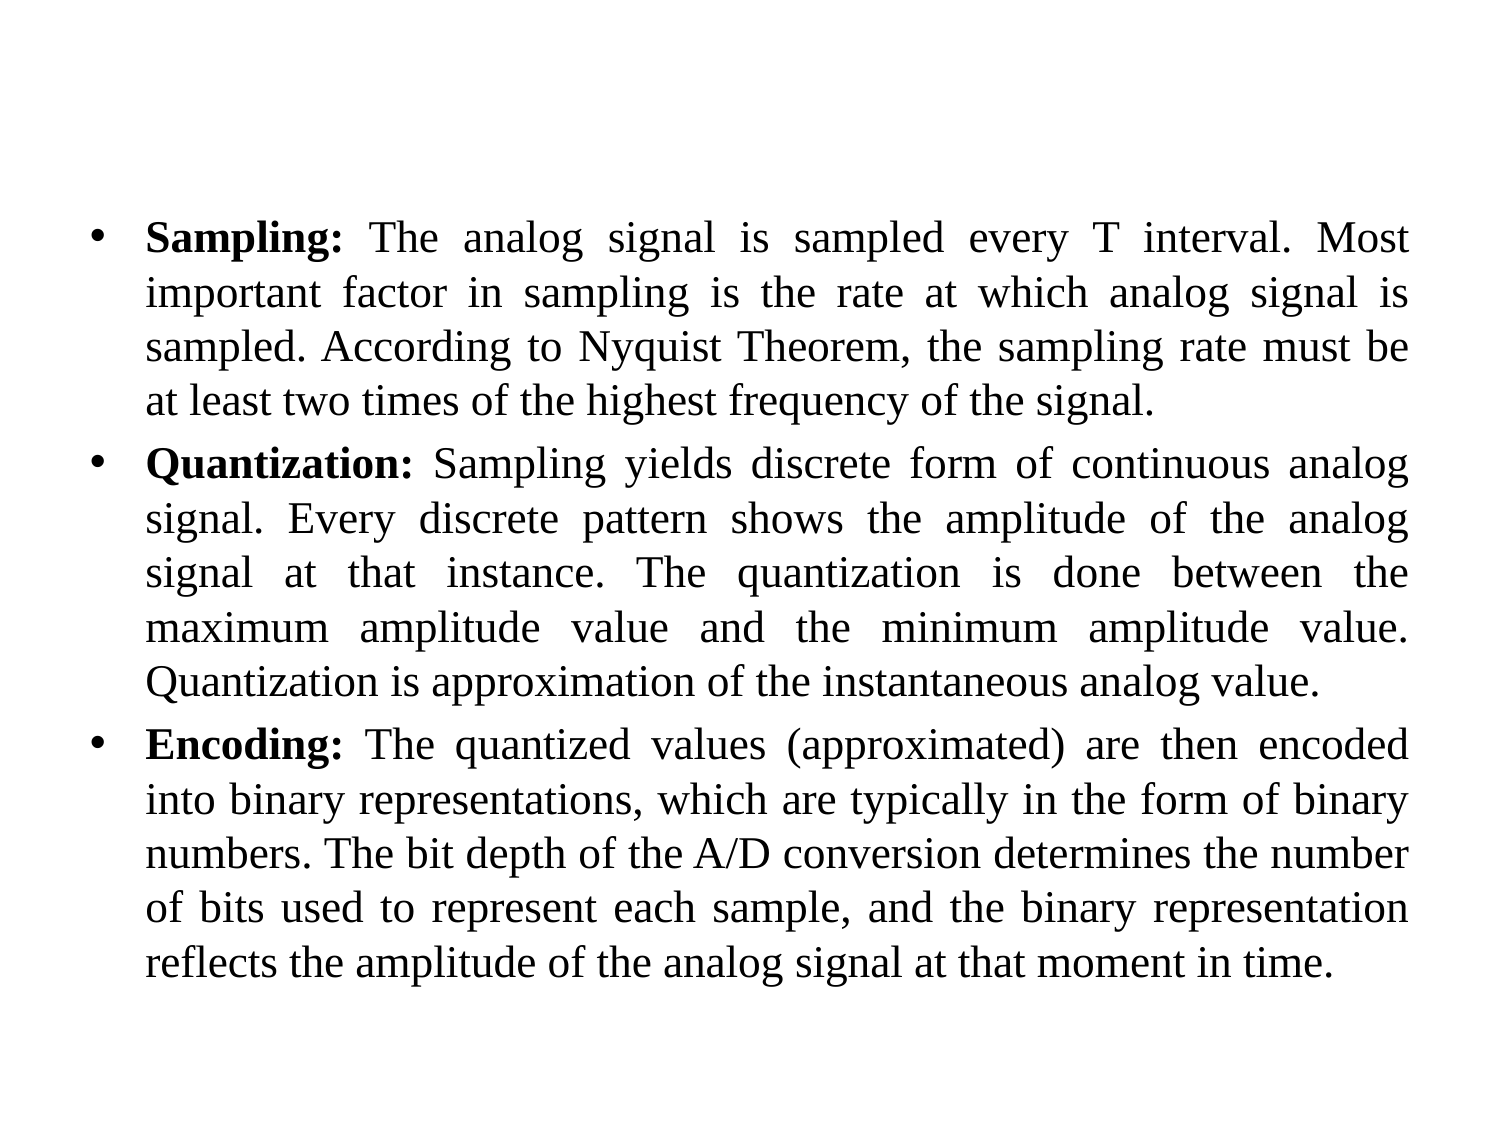

#
Sampling: The analog signal is sampled every T interval. Most important factor in sampling is the rate at which analog signal is sampled. According to Nyquist Theorem, the sampling rate must be at least two times of the highest frequency of the signal.
Quantization: Sampling yields discrete form of continuous analog signal. Every discrete pattern shows the amplitude of the analog signal at that instance. The quantization is done between the maximum amplitude value and the minimum amplitude value. Quantization is approximation of the instantaneous analog value.
Encoding: The quantized values (approximated) are then encoded into binary representations, which are typically in the form of binary numbers. The bit depth of the A/D conversion determines the number of bits used to represent each sample, and the binary representation reflects the amplitude of the analog signal at that moment in time.